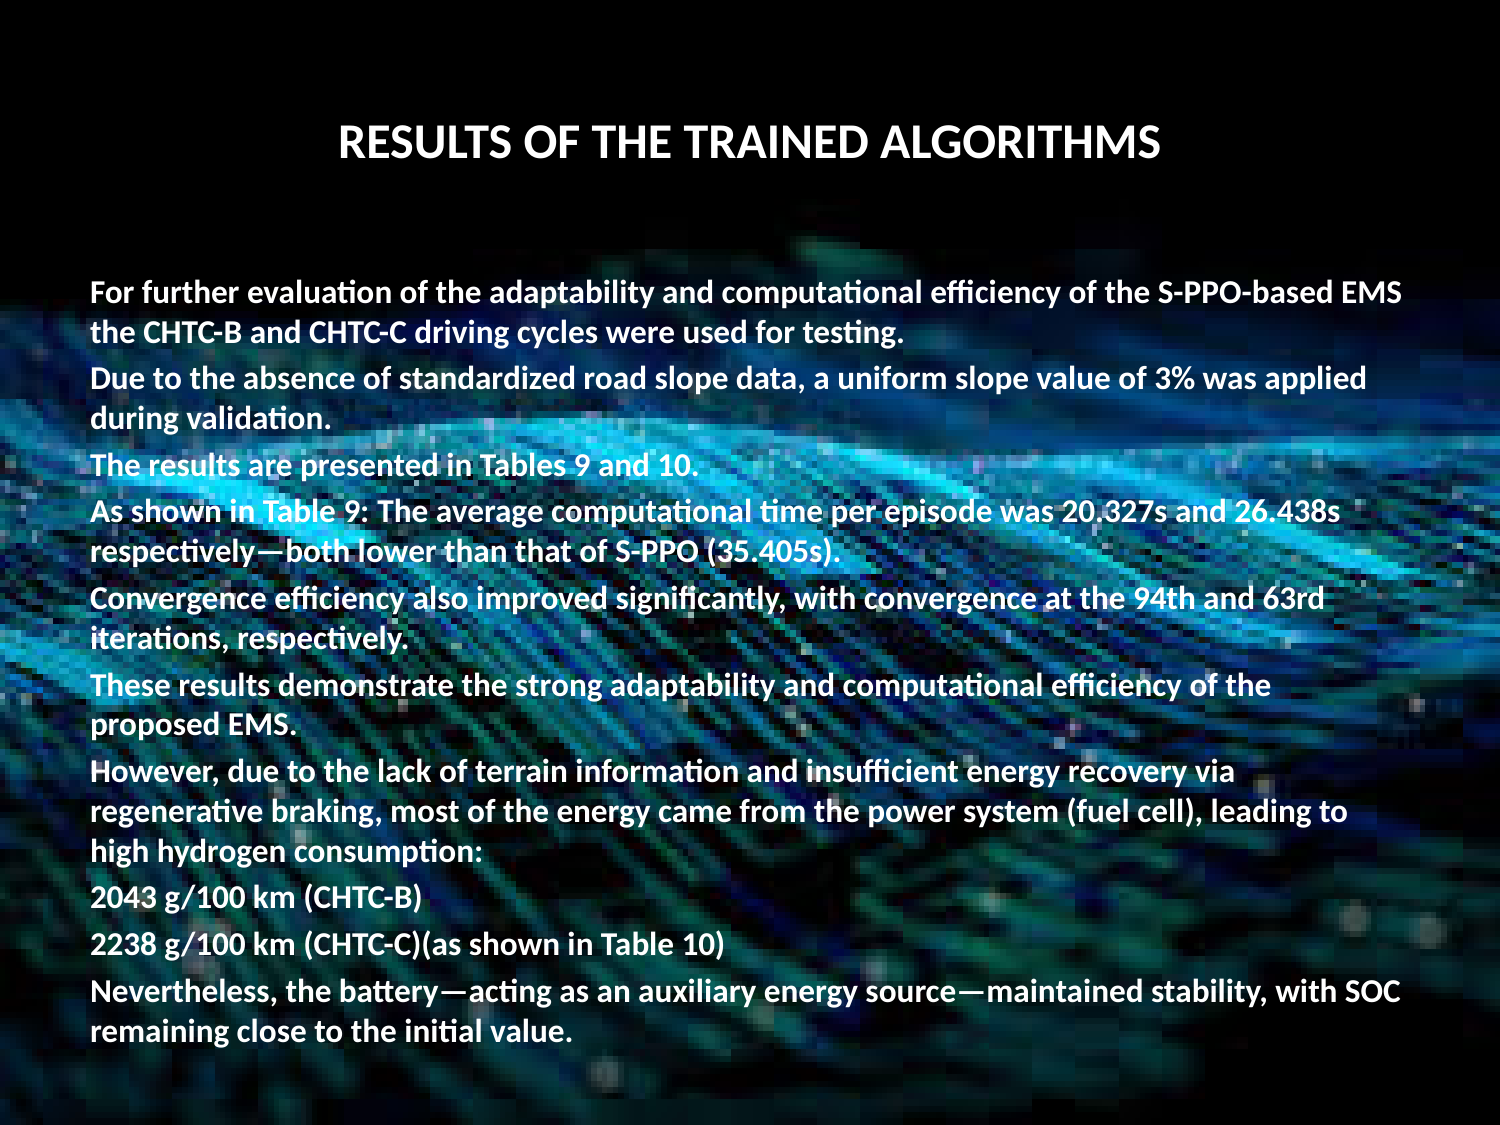

# RESULTS OF THE TRAINED ALGORITHMS
For further evaluation of the adaptability and computational efficiency of the S-PPO-based EMS the CHTC-B and CHTC-C driving cycles were used for testing.
Due to the absence of standardized road slope data, a uniform slope value of 3% was applied during validation.
The results are presented in Tables 9 and 10.
As shown in Table 9: The average computational time per episode was 20.327s and 26.438s respectively—both lower than that of S-PPO (35.405s).
Convergence efficiency also improved significantly, with convergence at the 94th and 63rd iterations, respectively.
These results demonstrate the strong adaptability and computational efficiency of the proposed EMS.
However, due to the lack of terrain information and insufficient energy recovery via regenerative braking, most of the energy came from the power system (fuel cell), leading to high hydrogen consumption:
2043 g/100 km (CHTC-B)
2238 g/100 km (CHTC-C)(as shown in Table 10)
Nevertheless, the battery—acting as an auxiliary energy source—maintained stability, with SOC remaining close to the initial value.